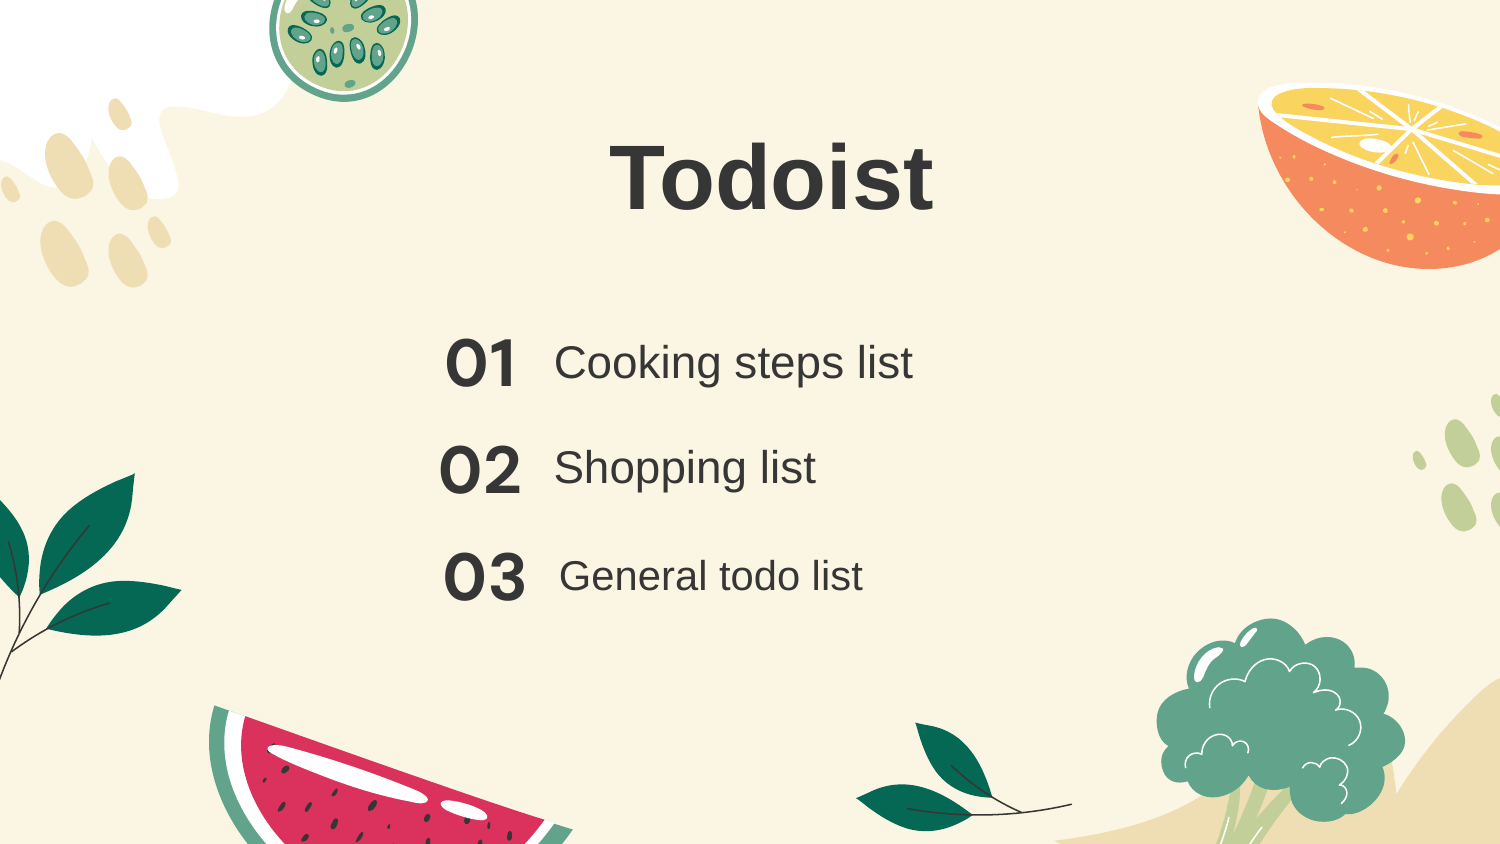

# Todoist
01
Cooking steps list
02
Shopping list
03
General todo list